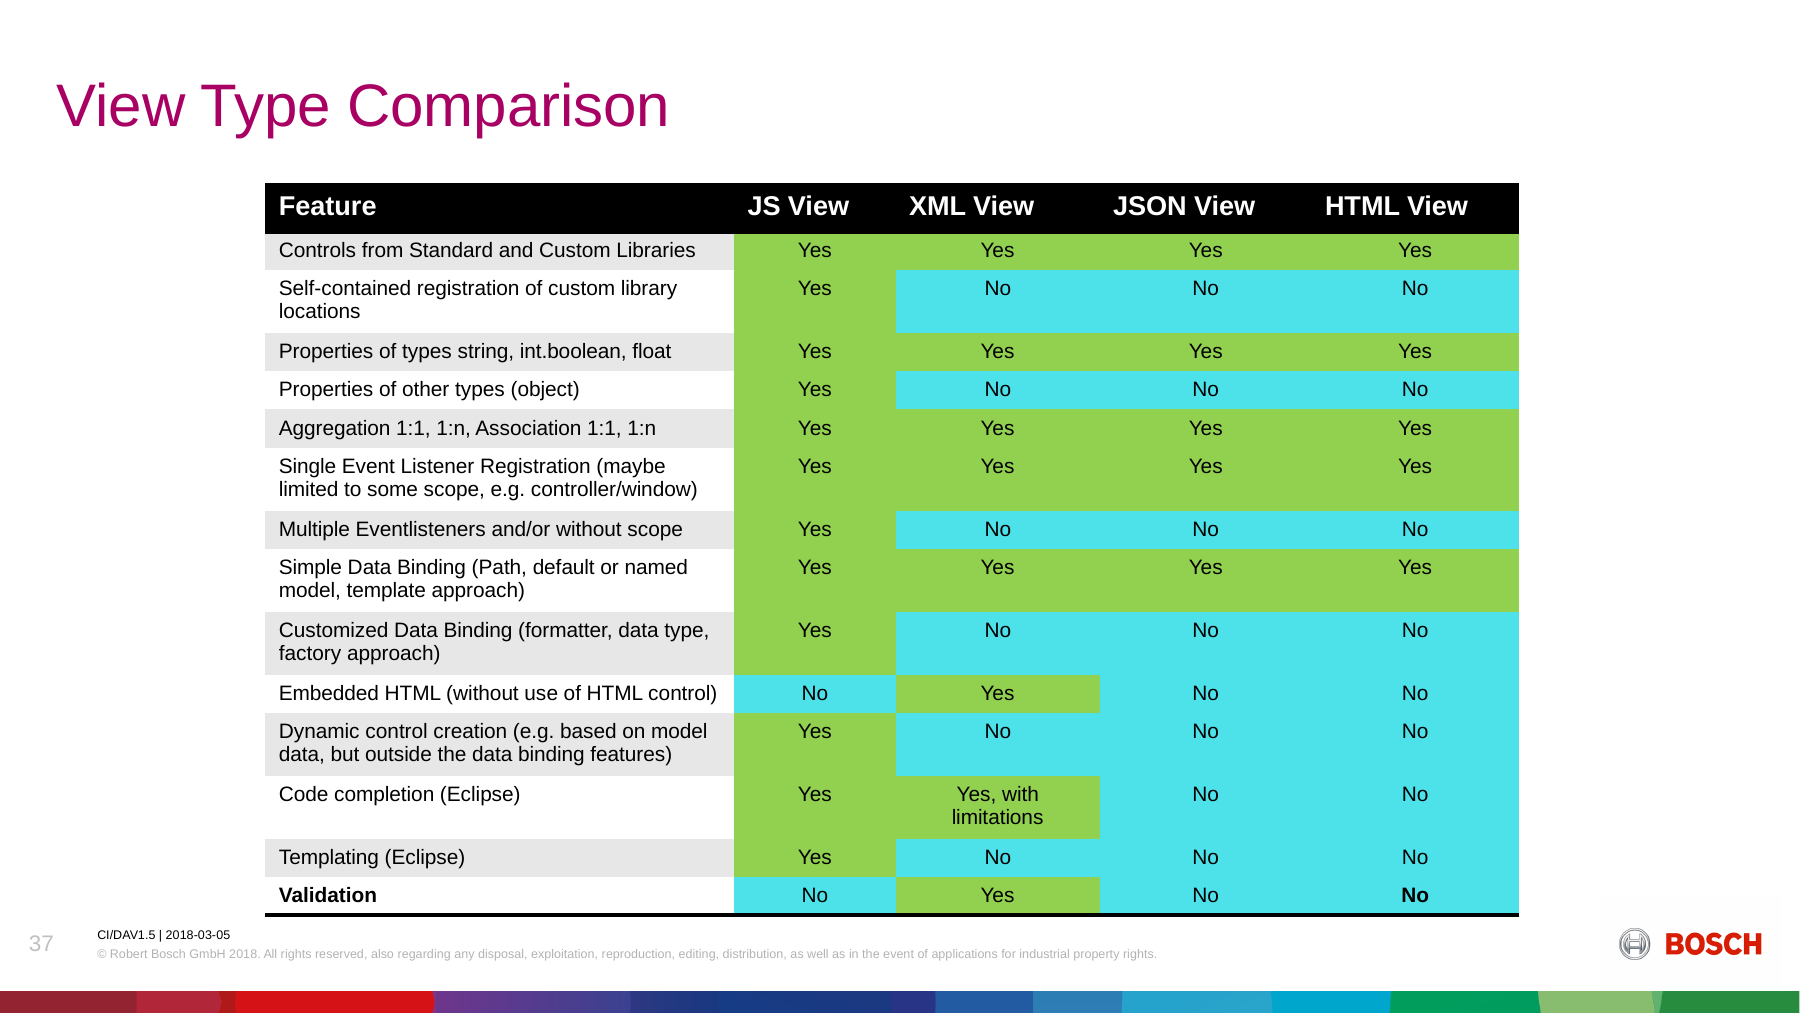

# View Type Comparison
| Feature | JS View | XML View | JSON View | HTML View |
| --- | --- | --- | --- | --- |
| Controls from Standard and Custom Libraries | Yes | Yes | Yes | Yes |
| Self-contained registration of custom library locations | Yes | No | No | No |
| Properties of types string, int.boolean, float | Yes | Yes | Yes | Yes |
| Properties of other types (object) | Yes | No | No | No |
| Aggregation 1:1, 1:n, Association 1:1, 1:n | Yes | Yes | Yes | Yes |
| Single Event Listener Registration (maybe limited to some scope, e.g. controller/window) | Yes | Yes | Yes | Yes |
| Multiple Eventlisteners and/or without scope | Yes | No | No | No |
| Simple Data Binding (Path, default or named model, template approach) | Yes | Yes | Yes | Yes |
| Customized Data Binding (formatter, data type, factory approach) | Yes | No | No | No |
| Embedded HTML (without use of HTML control) | No | Yes | No | No |
| Dynamic control creation (e.g. based on model data, but outside the data binding features) | Yes | No | No | No |
| Code completion (Eclipse) | Yes | Yes, with limitations | No | No |
| Templating (Eclipse) | Yes | No | No | No |
| Validation | No | Yes | No | No |